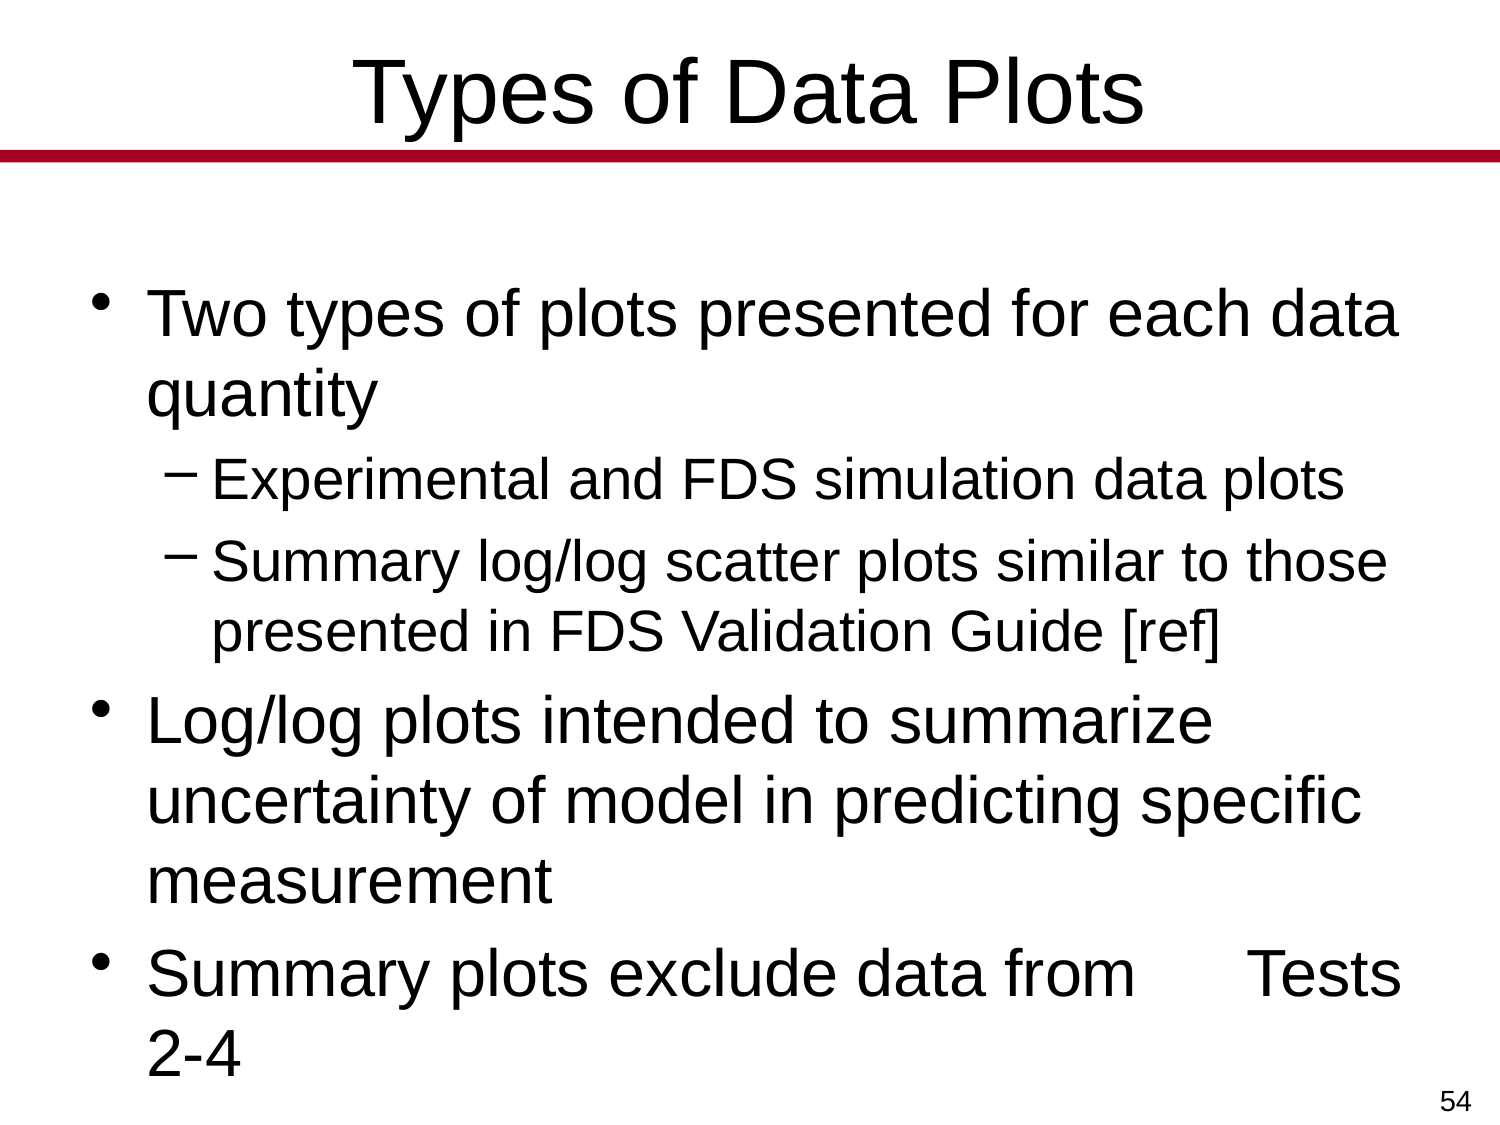

# Types of Data Plots
Two types of plots presented for each data quantity
Experimental and FDS simulation data plots
Summary log/log scatter plots similar to those presented in FDS Validation Guide [ref]
Log/log plots intended to summarize uncertainty of model in predicting specific measurement
Summary plots exclude data from      Tests 2-4